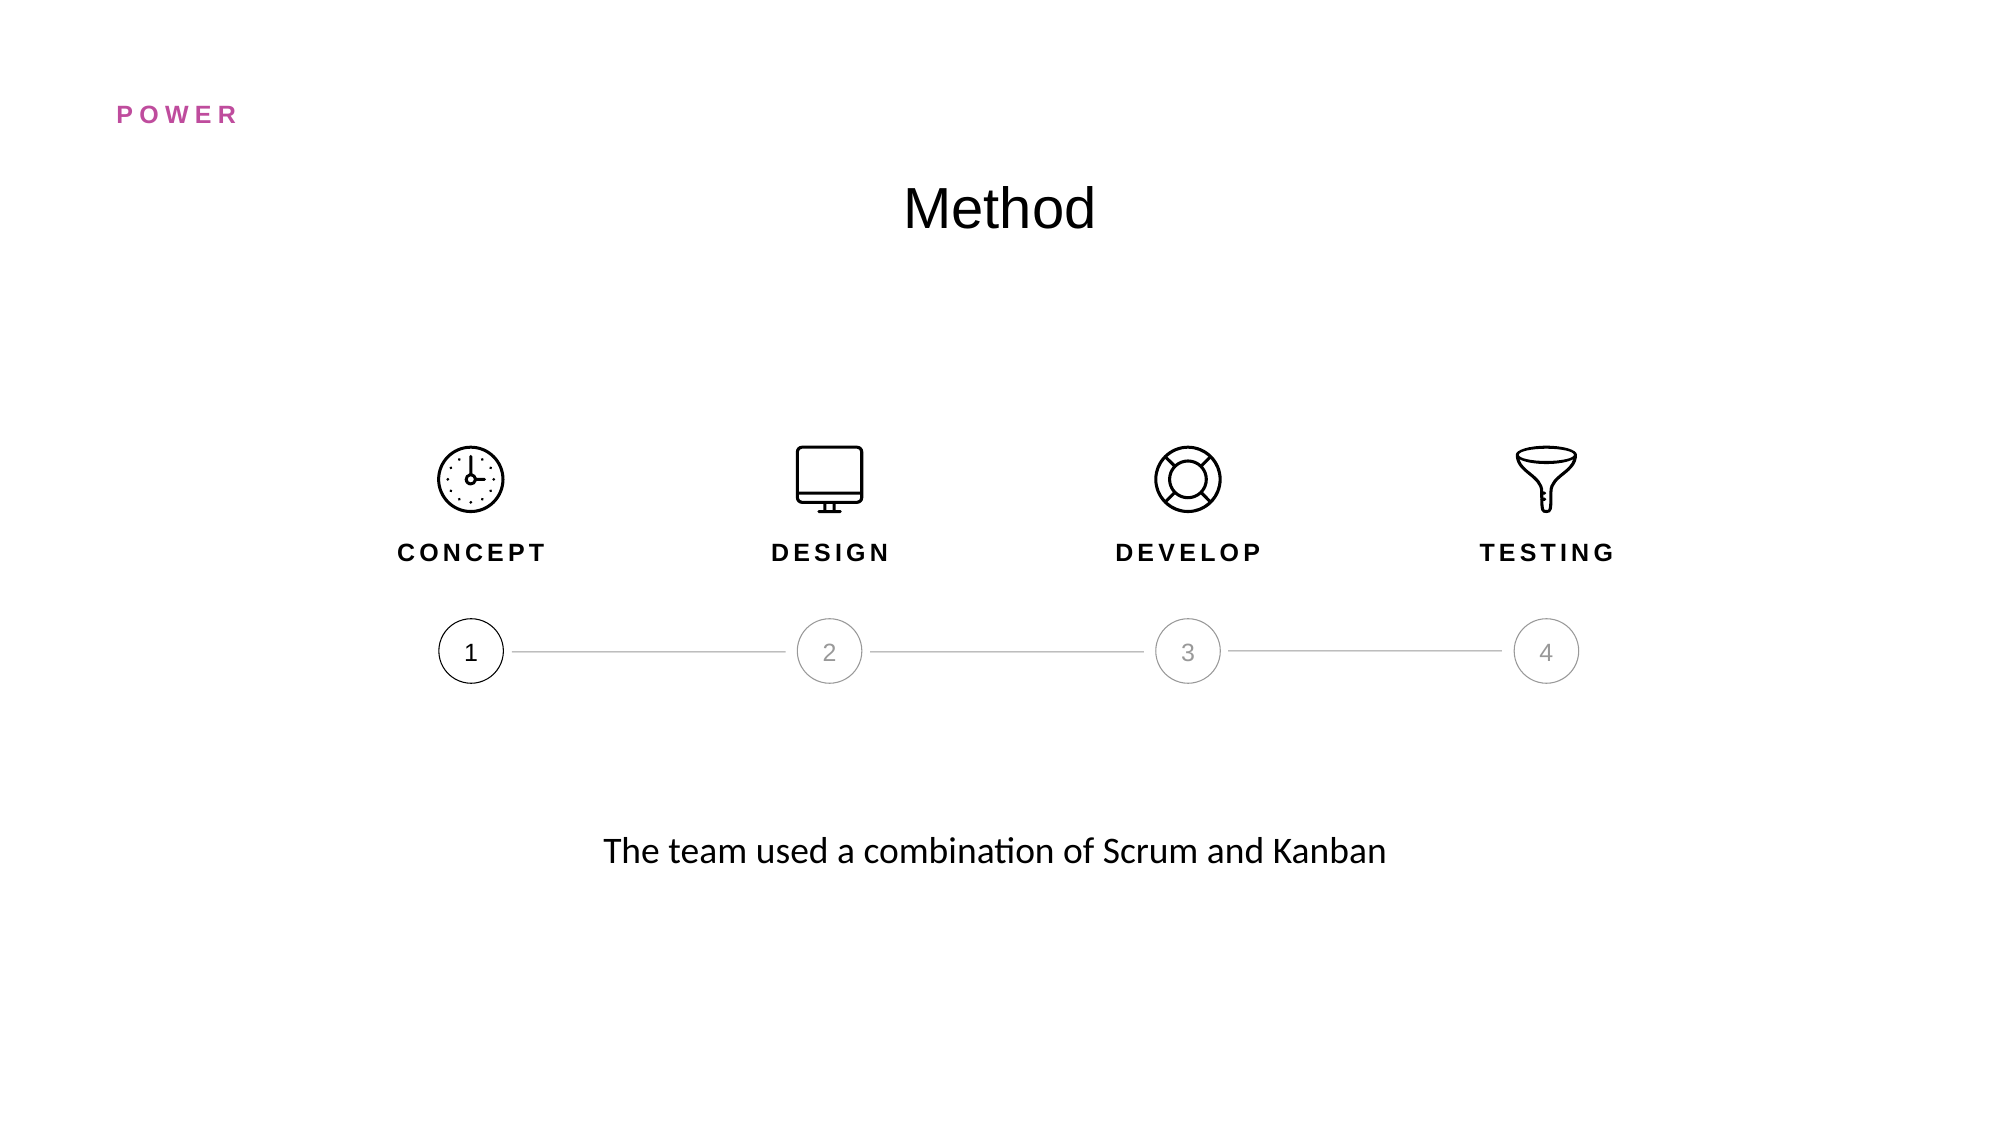

# Method

TESTING

CONCEPT

DESIGN

DEVELOP

1

2

3

4

The team used a combination of Scrum and Kanban
5